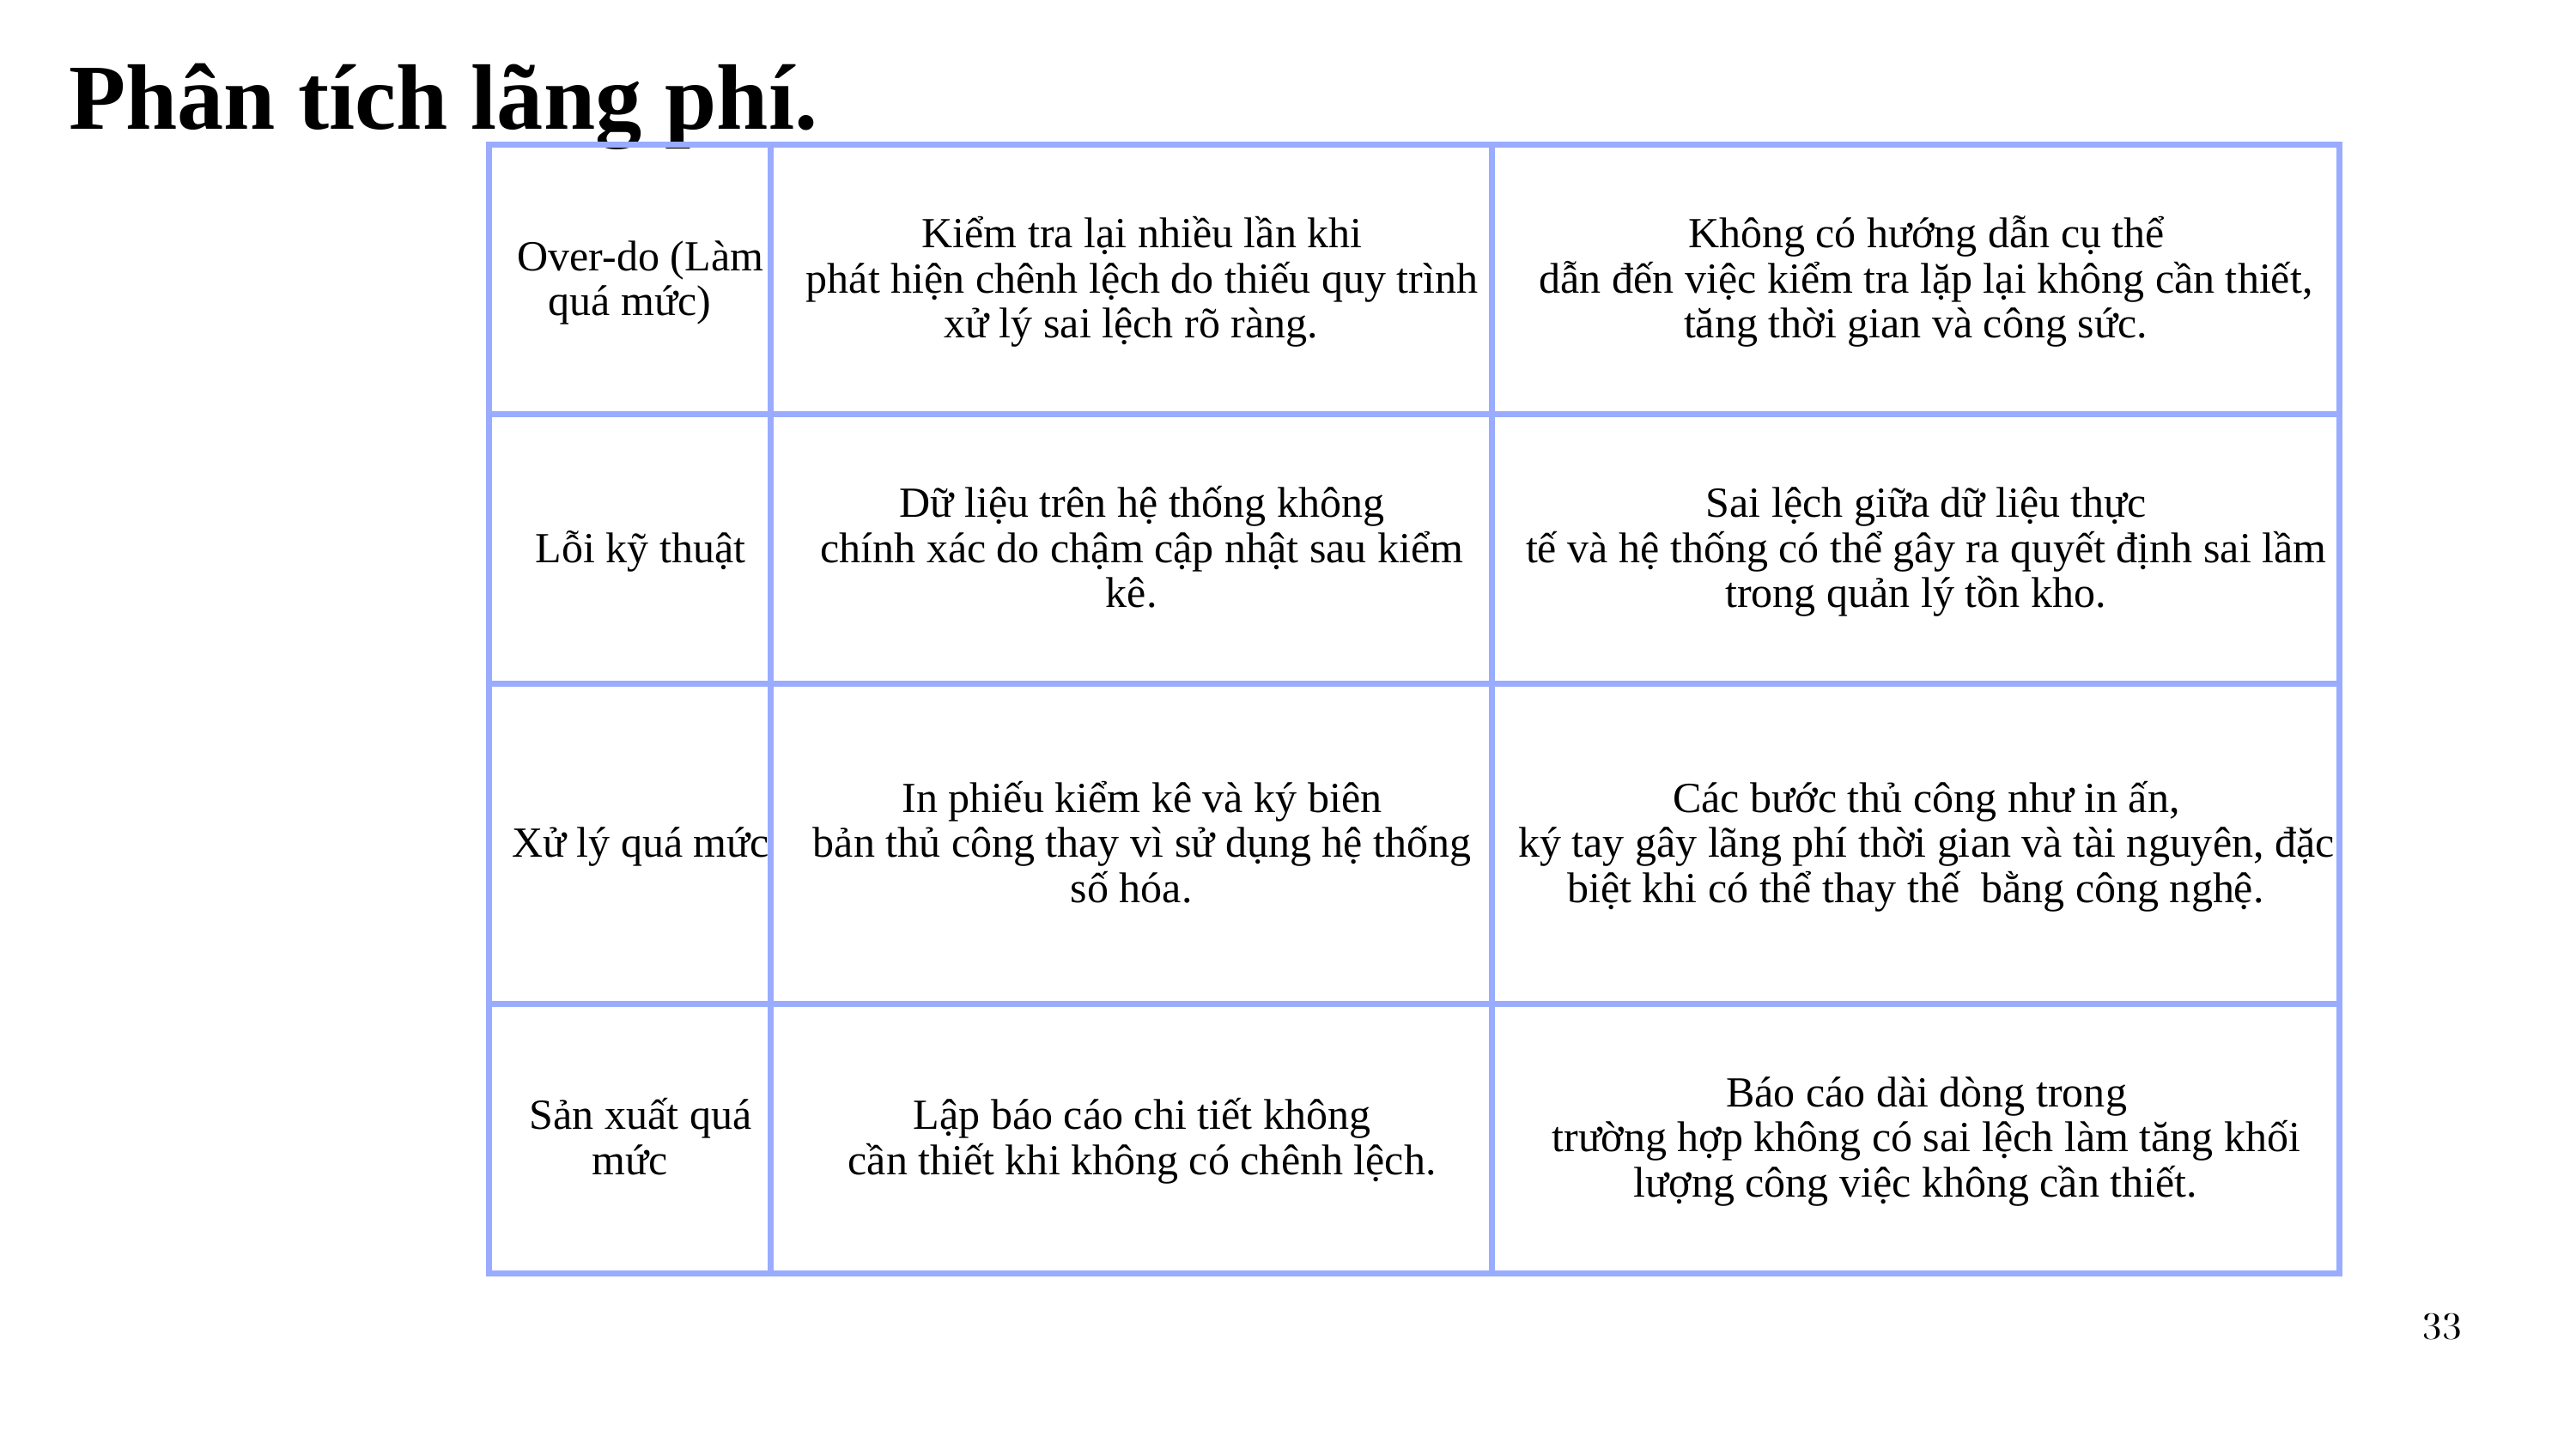

Phân tích lãng phí.
| Over-do (Làm quá mức) | Kiểm tra lại nhiều lần khi phát hiện chênh lệch do thiếu quy trình xử lý sai lệch rõ ràng. | Không có hướng dẫn cụ thể dẫn đến việc kiểm tra lặp lại không cần thiết, tăng thời gian và công sức. |
| --- | --- | --- |
| Lỗi kỹ thuật | Dữ liệu trên hệ thống không chính xác do chậm cập nhật sau kiểm kê. | Sai lệch giữa dữ liệu thực tế và hệ thống có thể gây ra quyết định sai lầm trong quản lý tồn kho. |
| Xử lý quá mức | In phiếu kiểm kê và ký biên bản thủ công thay vì sử dụng hệ thống số hóa. | Các bước thủ công như in ấn, ký tay gây lãng phí thời gian và tài nguyên, đặc biệt khi có thể thay thế bằng công nghệ. |
| Sản xuất quá mức | Lập báo cáo chi tiết không cần thiết khi không có chênh lệch. | Báo cáo dài dòng trong trường hợp không có sai lệch làm tăng khối lượng công việc không cần thiết. |
33